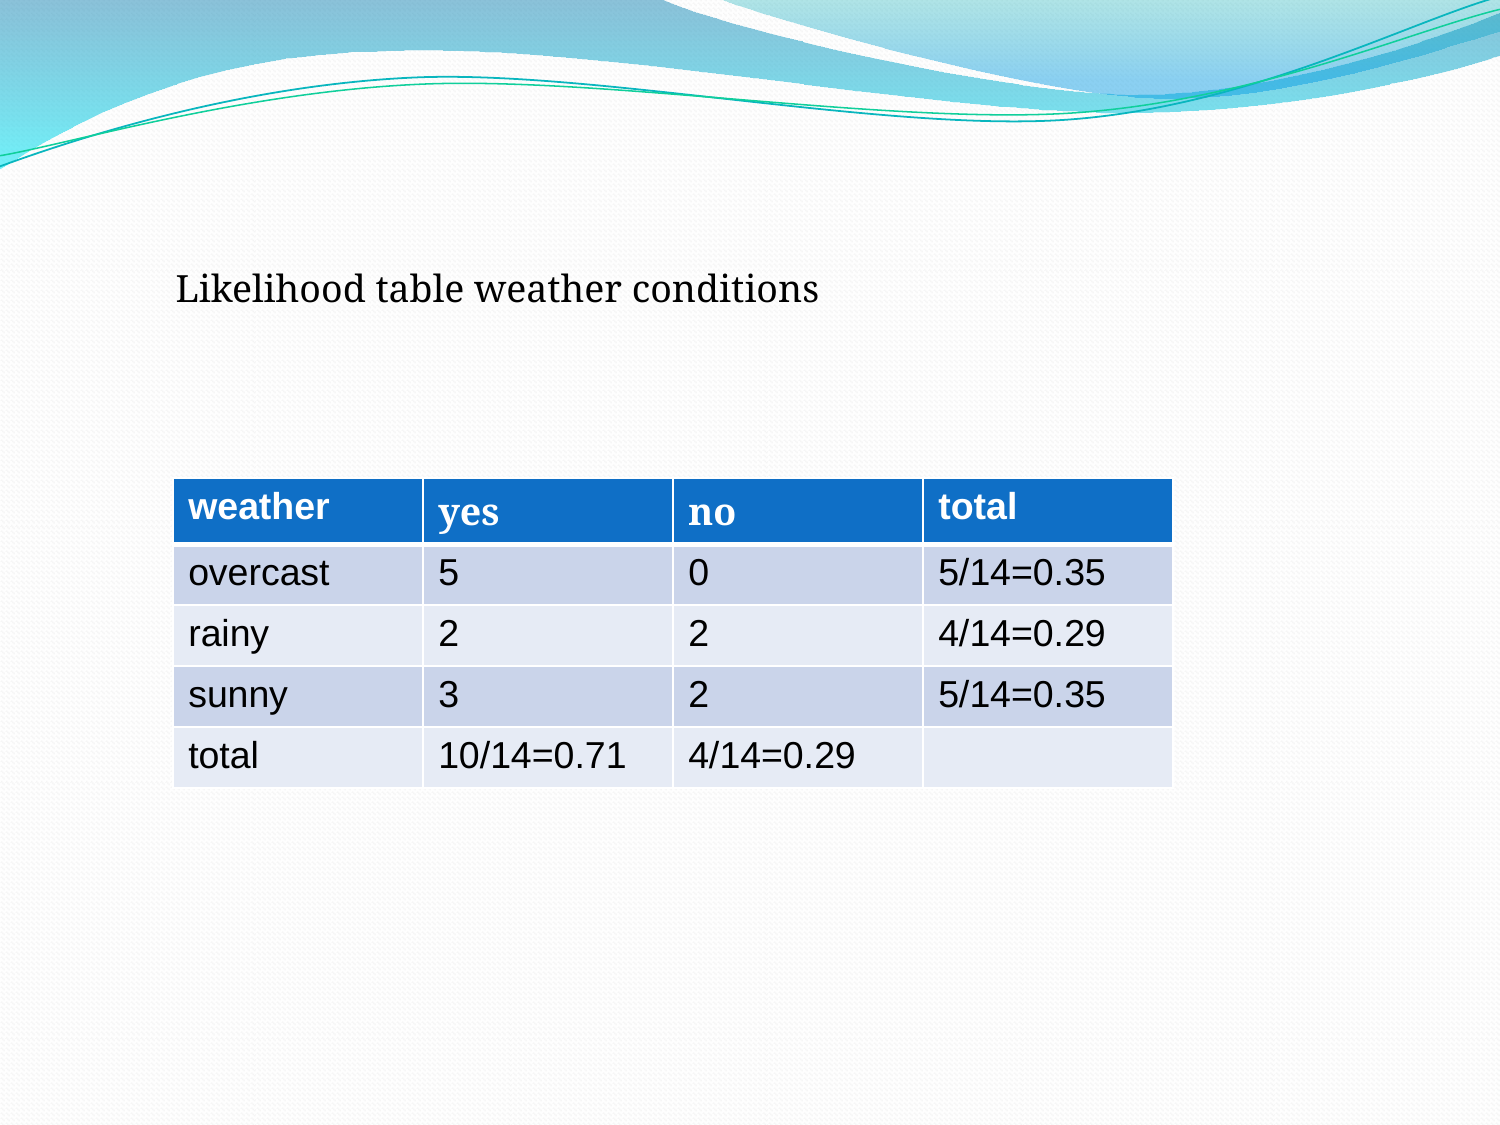

Likelihood table weather conditions

| weather | yes | no | total |
| --- | --- | --- | --- |
| overcast | 5 | 0 | 5/14=0.35 |
| rainy | 2 | 2 | 4/14=0.29 |
| sunny | 3 | 2 | 5/14=0.35 |
| total | 10/14=0.71 | 4/14=0.29 |  |